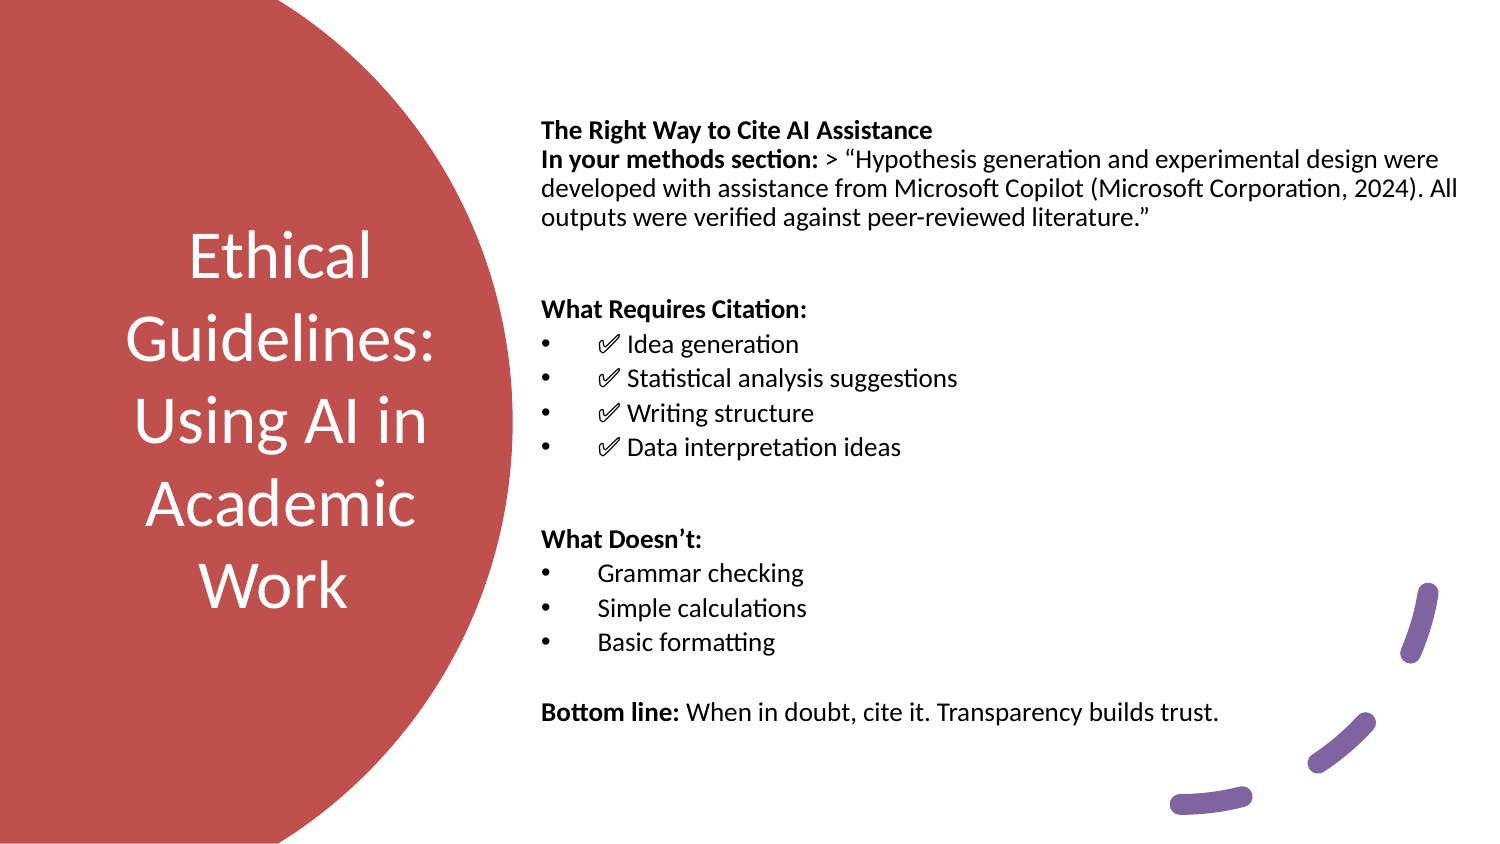

The Right Way to Cite AI Assistance
In your methods section: > “Hypothesis generation and experimental design were developed with assistance from Microsoft Copilot (Microsoft Corporation, 2024). All outputs were verified against peer-reviewed literature.”
What Requires Citation:
✅ Idea generation
✅ Statistical analysis suggestions
✅ Writing structure
✅ Data interpretation ideas
What Doesn’t:
Grammar checking
Simple calculations
Basic formatting

Bottom line: When in doubt, cite it. Transparency builds trust.
# Ethical Guidelines: Using AI in Academic Work